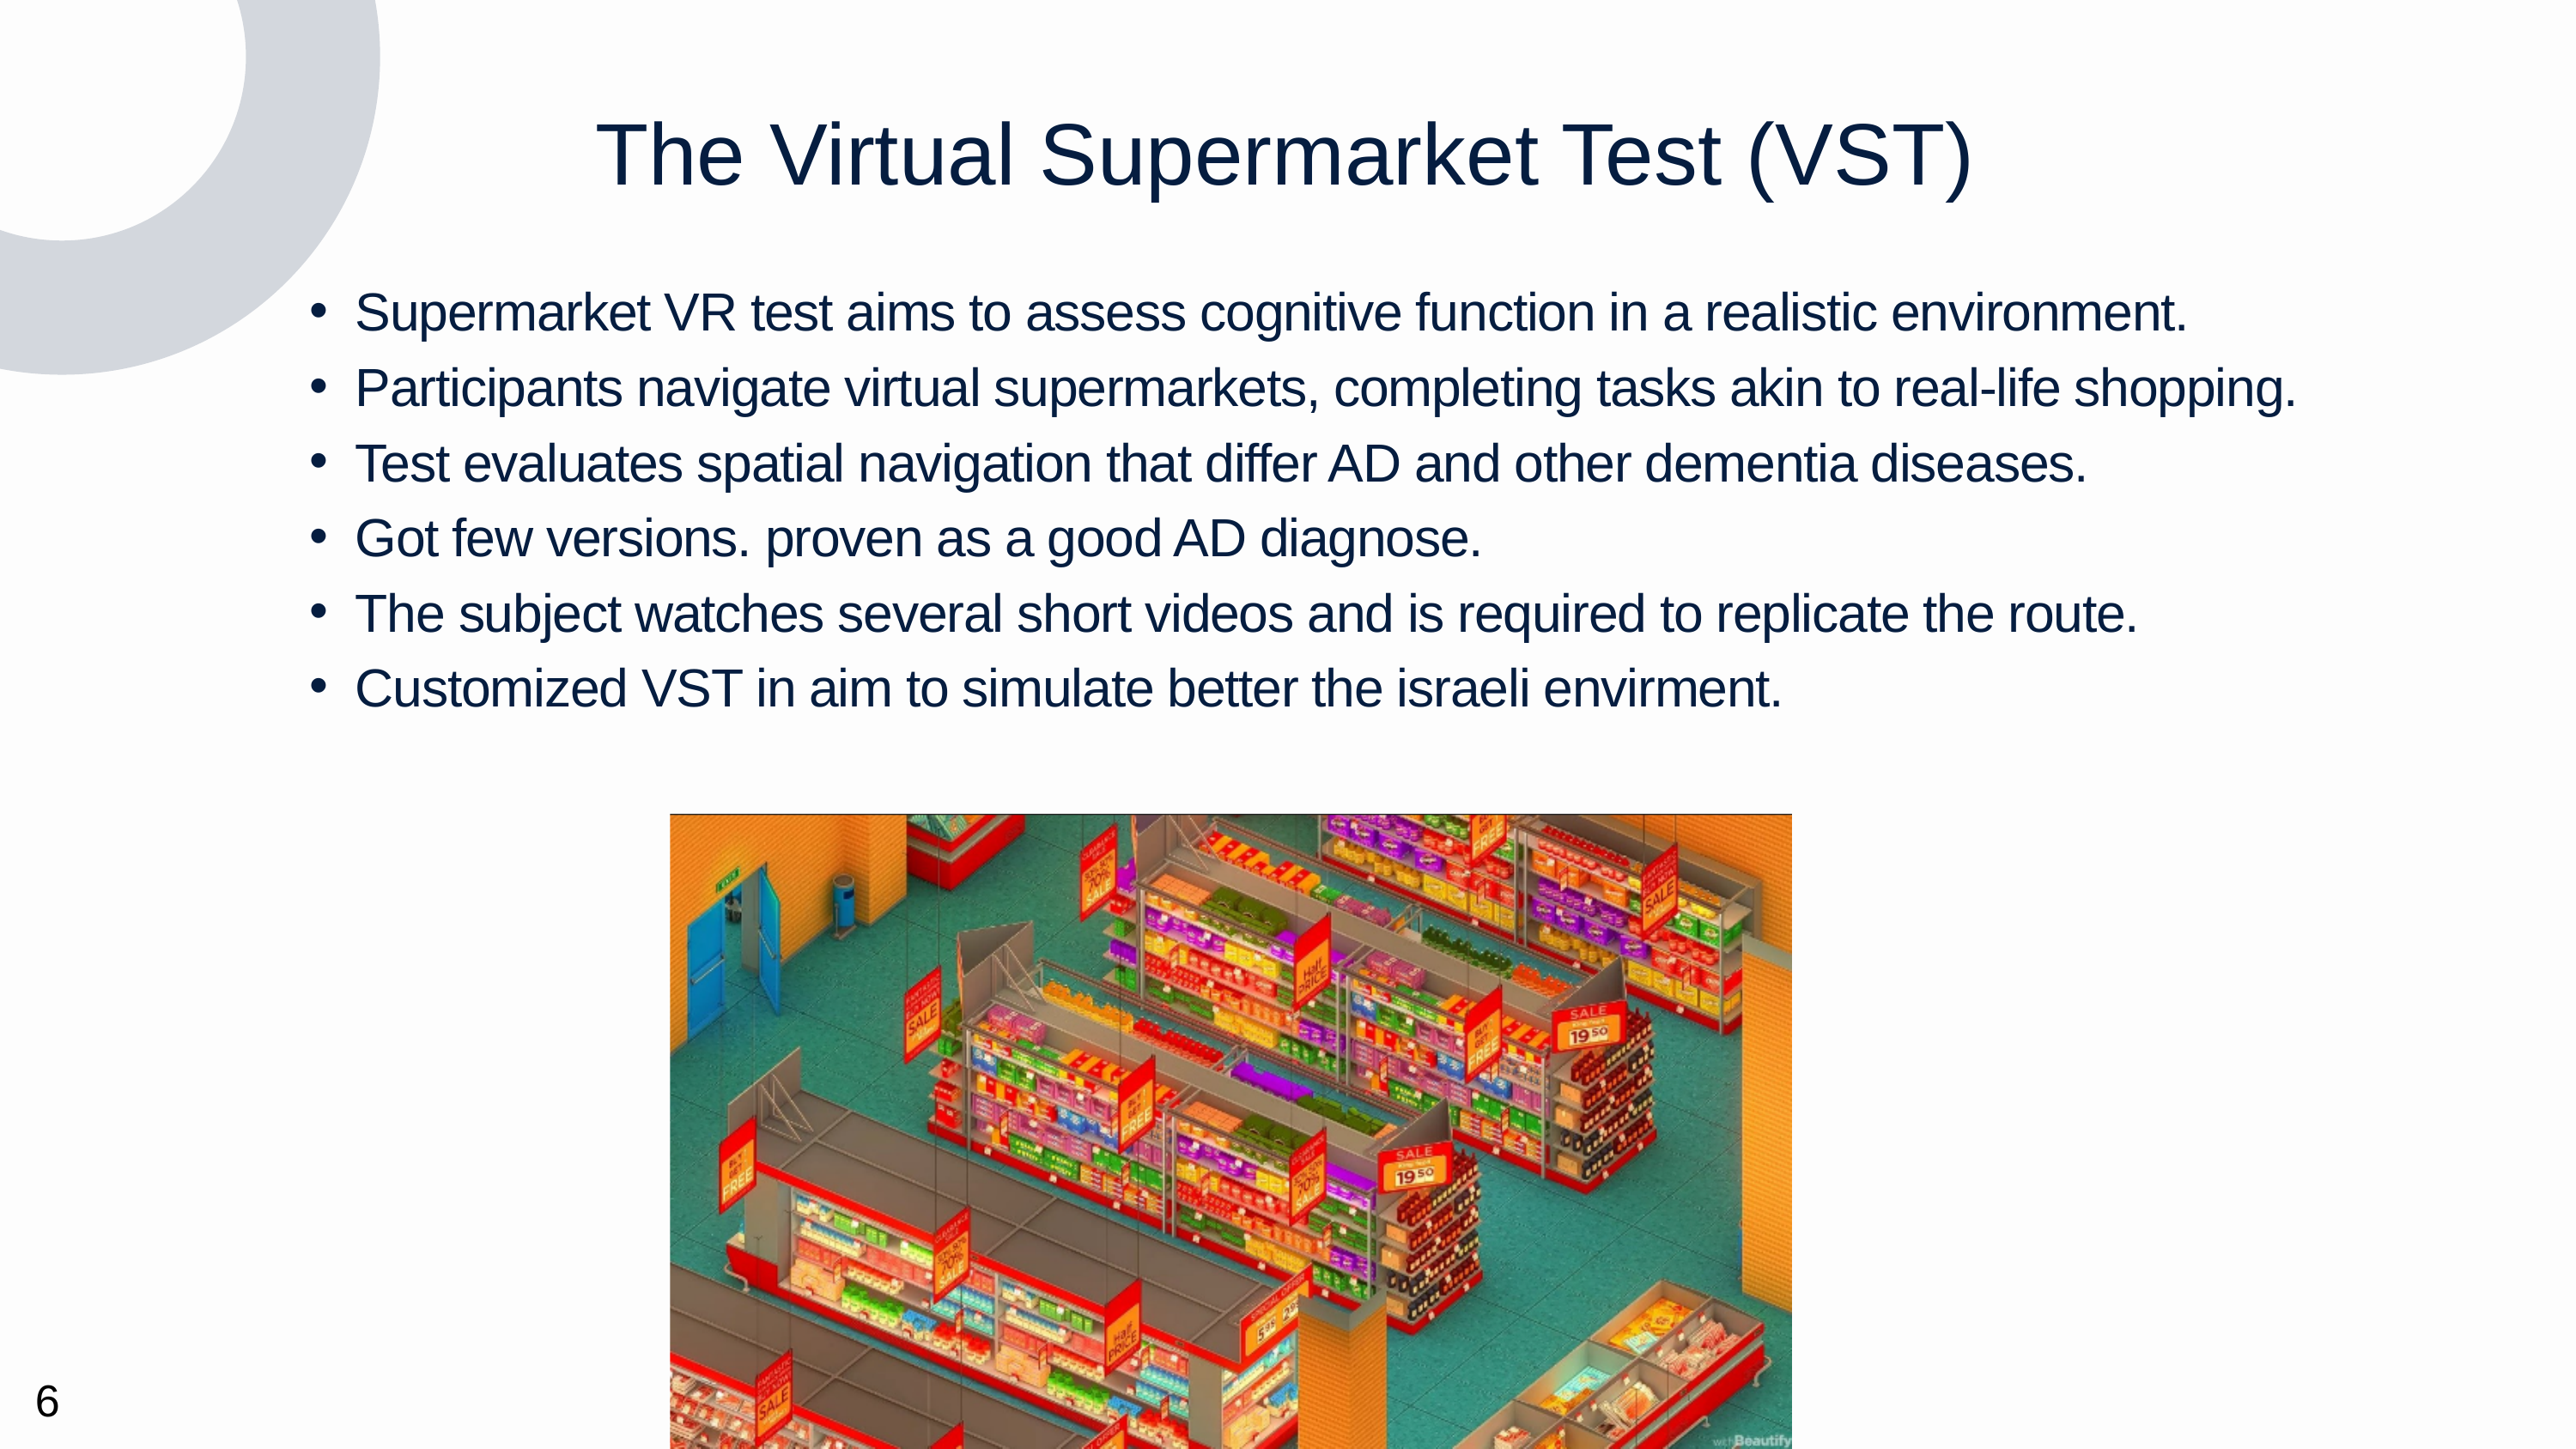

The Virtual Supermarket Test (VST)
Supermarket VR test aims to assess cognitive function in a realistic environment.
Participants navigate virtual supermarkets, completing tasks akin to real-life shopping.
Test evaluates spatial navigation that differ AD and other dementia diseases.
Got few versions. proven as a good AD diagnose.
The subject watches several short videos and is required to replicate the route.
Customized VST in aim to simulate better the israeli envirment.

6